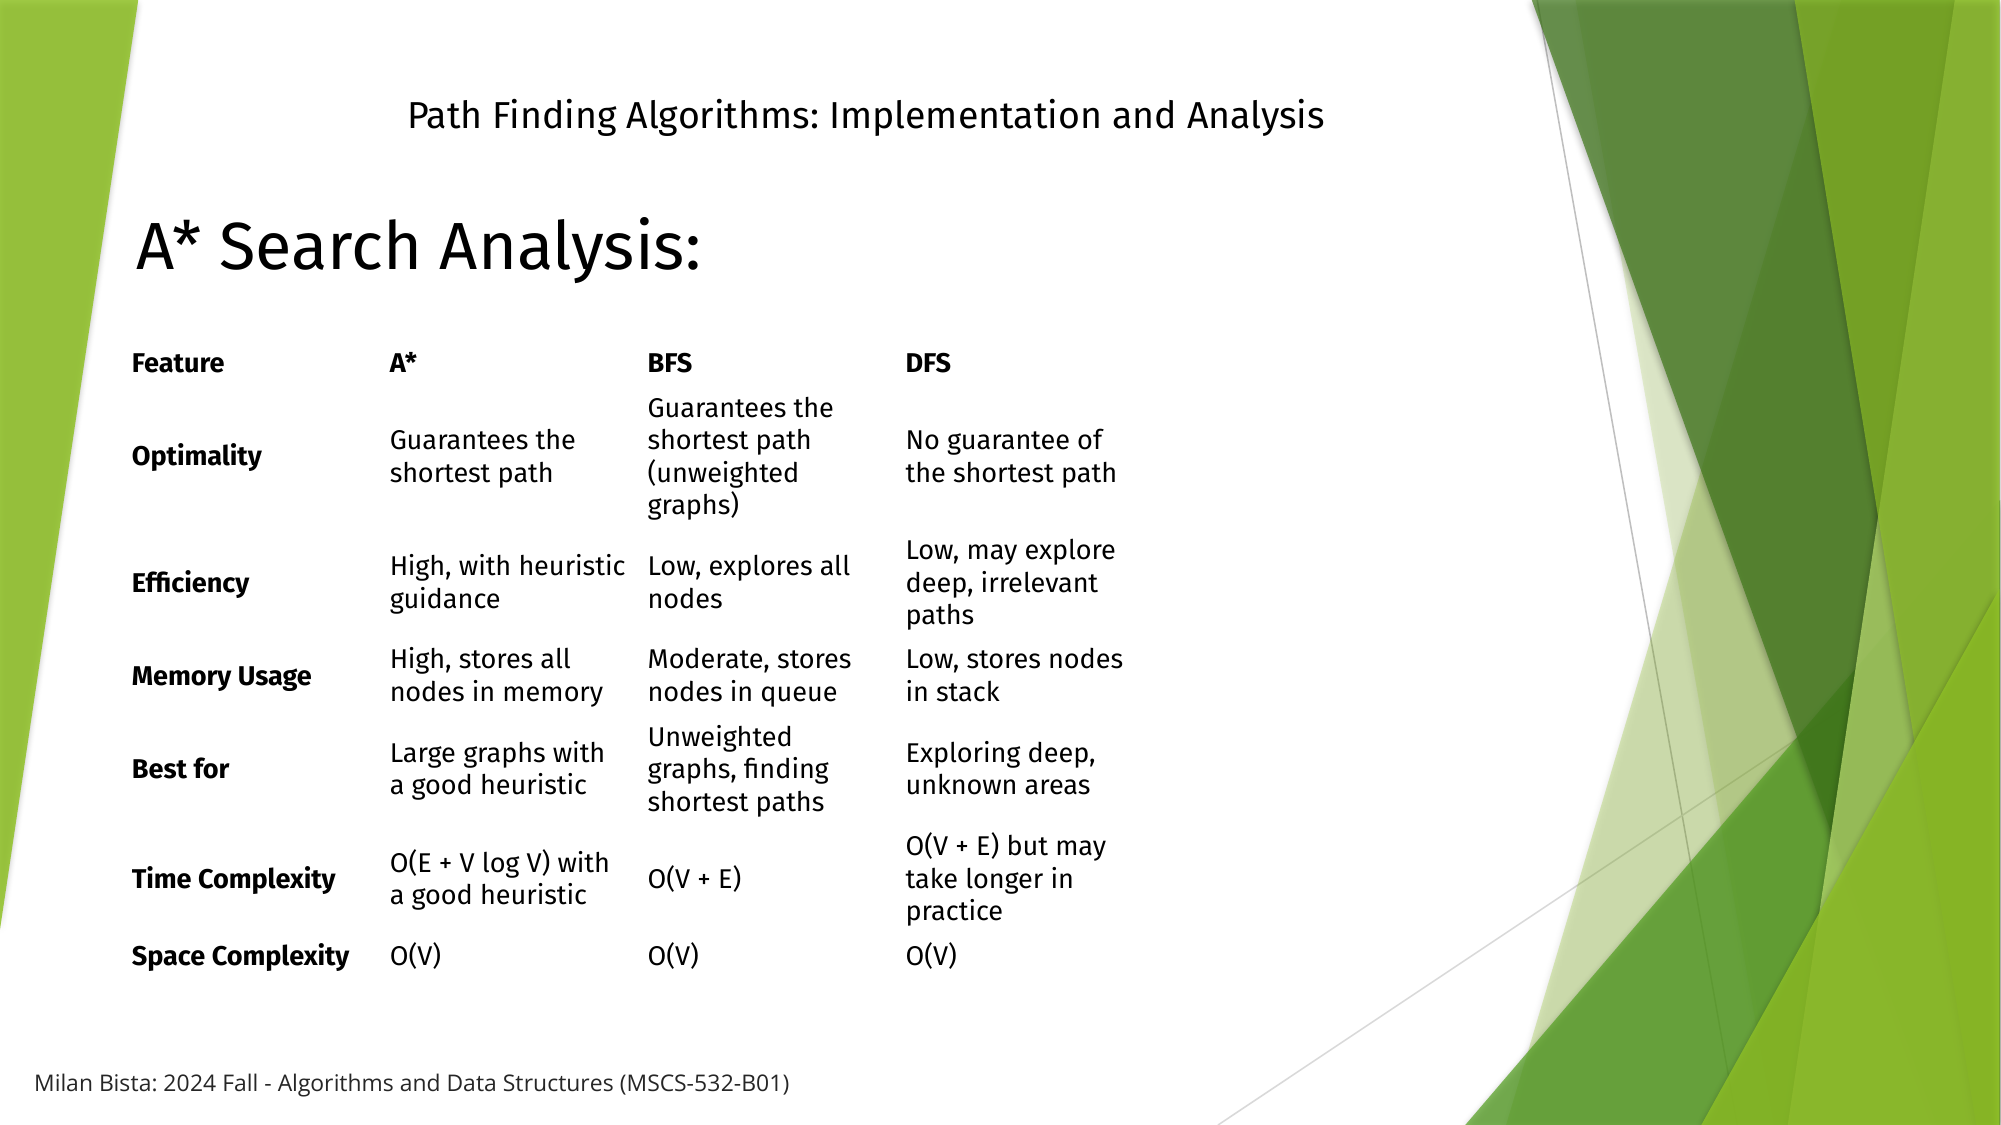

Path Finding Algorithms: Implementation and Analysis
A* Search Analysis:
| Feature | A\* | BFS | DFS |
| --- | --- | --- | --- |
| Optimality | Guarantees the shortest path | Guarantees the shortest path (unweighted graphs) | No guarantee of the shortest path |
| Efficiency | High, with heuristic guidance | Low, explores all nodes | Low, may explore deep, irrelevant paths |
| Memory Usage | High, stores all nodes in memory | Moderate, stores nodes in queue | Low, stores nodes in stack |
| Best for | Large graphs with a good heuristic | Unweighted graphs, finding shortest paths | Exploring deep, unknown areas |
| Time Complexity | O(E + V log V) with a good heuristic | O(V + E) | O(V + E) but may take longer in practice |
| Space Complexity | O(V) | O(V) | O(V) |

Milan Bista: 2024 Fall - Algorithms and Data Structures (MSCS-532-B01)